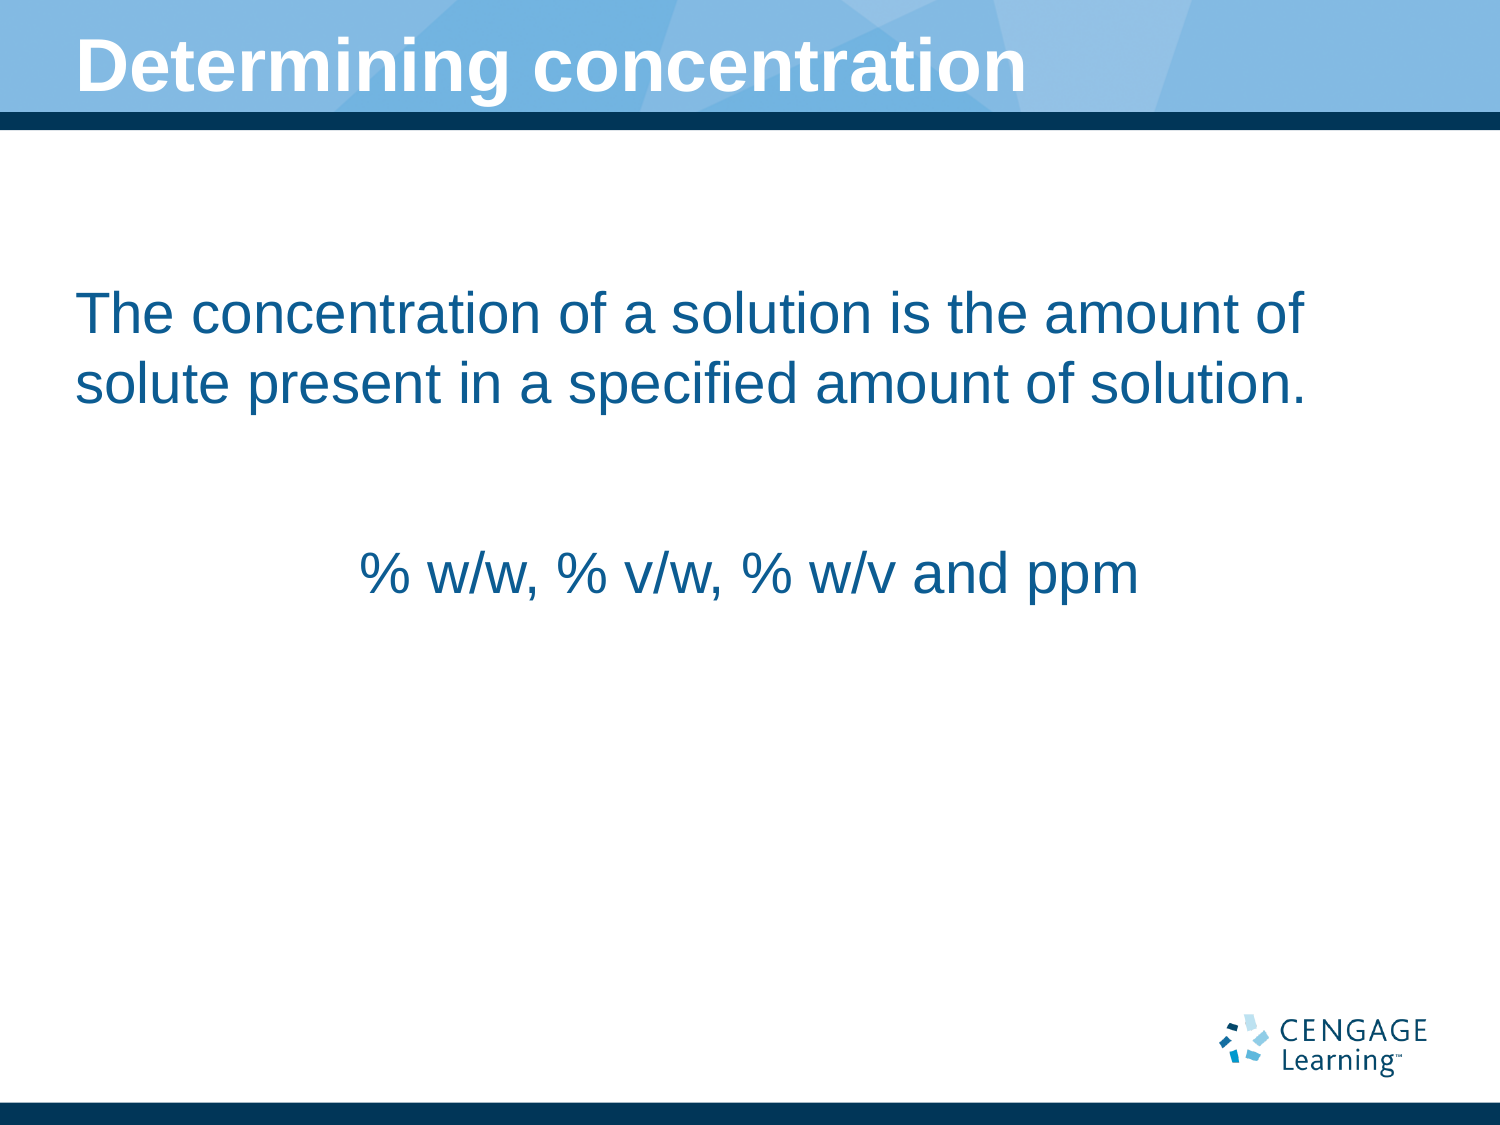

# Determining concentration
The concentration of a solution is the amount of solute present in a specified amount of solution.

% w/w, % v/w, % w/v and ppm